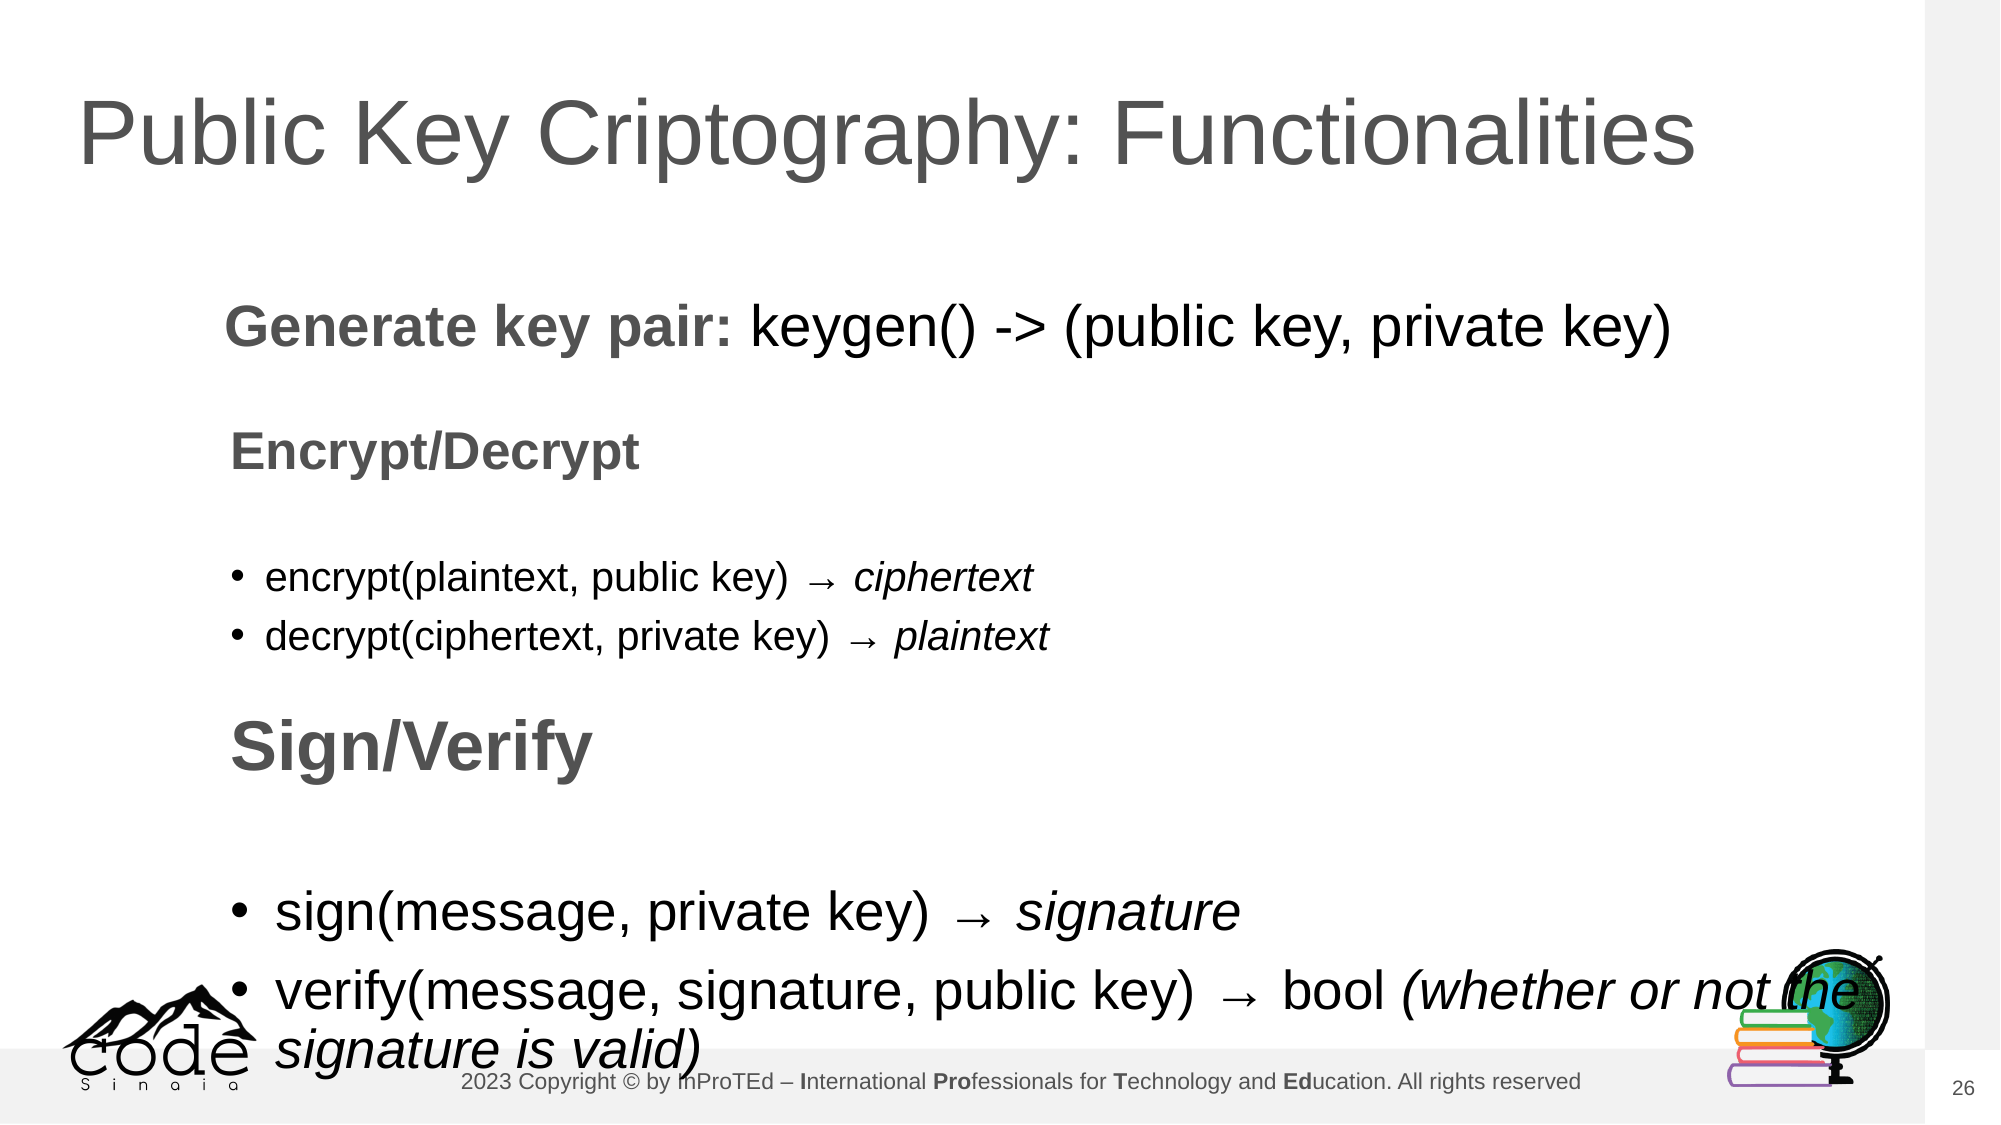

# Public Key Criptography: Functionalities
Generate key pair: keygen() -> (public key, private key)
Encrypt/Decrypt

encrypt(plaintext, public key) → ciphertext
decrypt(ciphertext, private key) → plaintext

Sign/Verify

sign(message, private key) → signature
verify(message, signature, public key) → bool (whether or not the signature is valid)